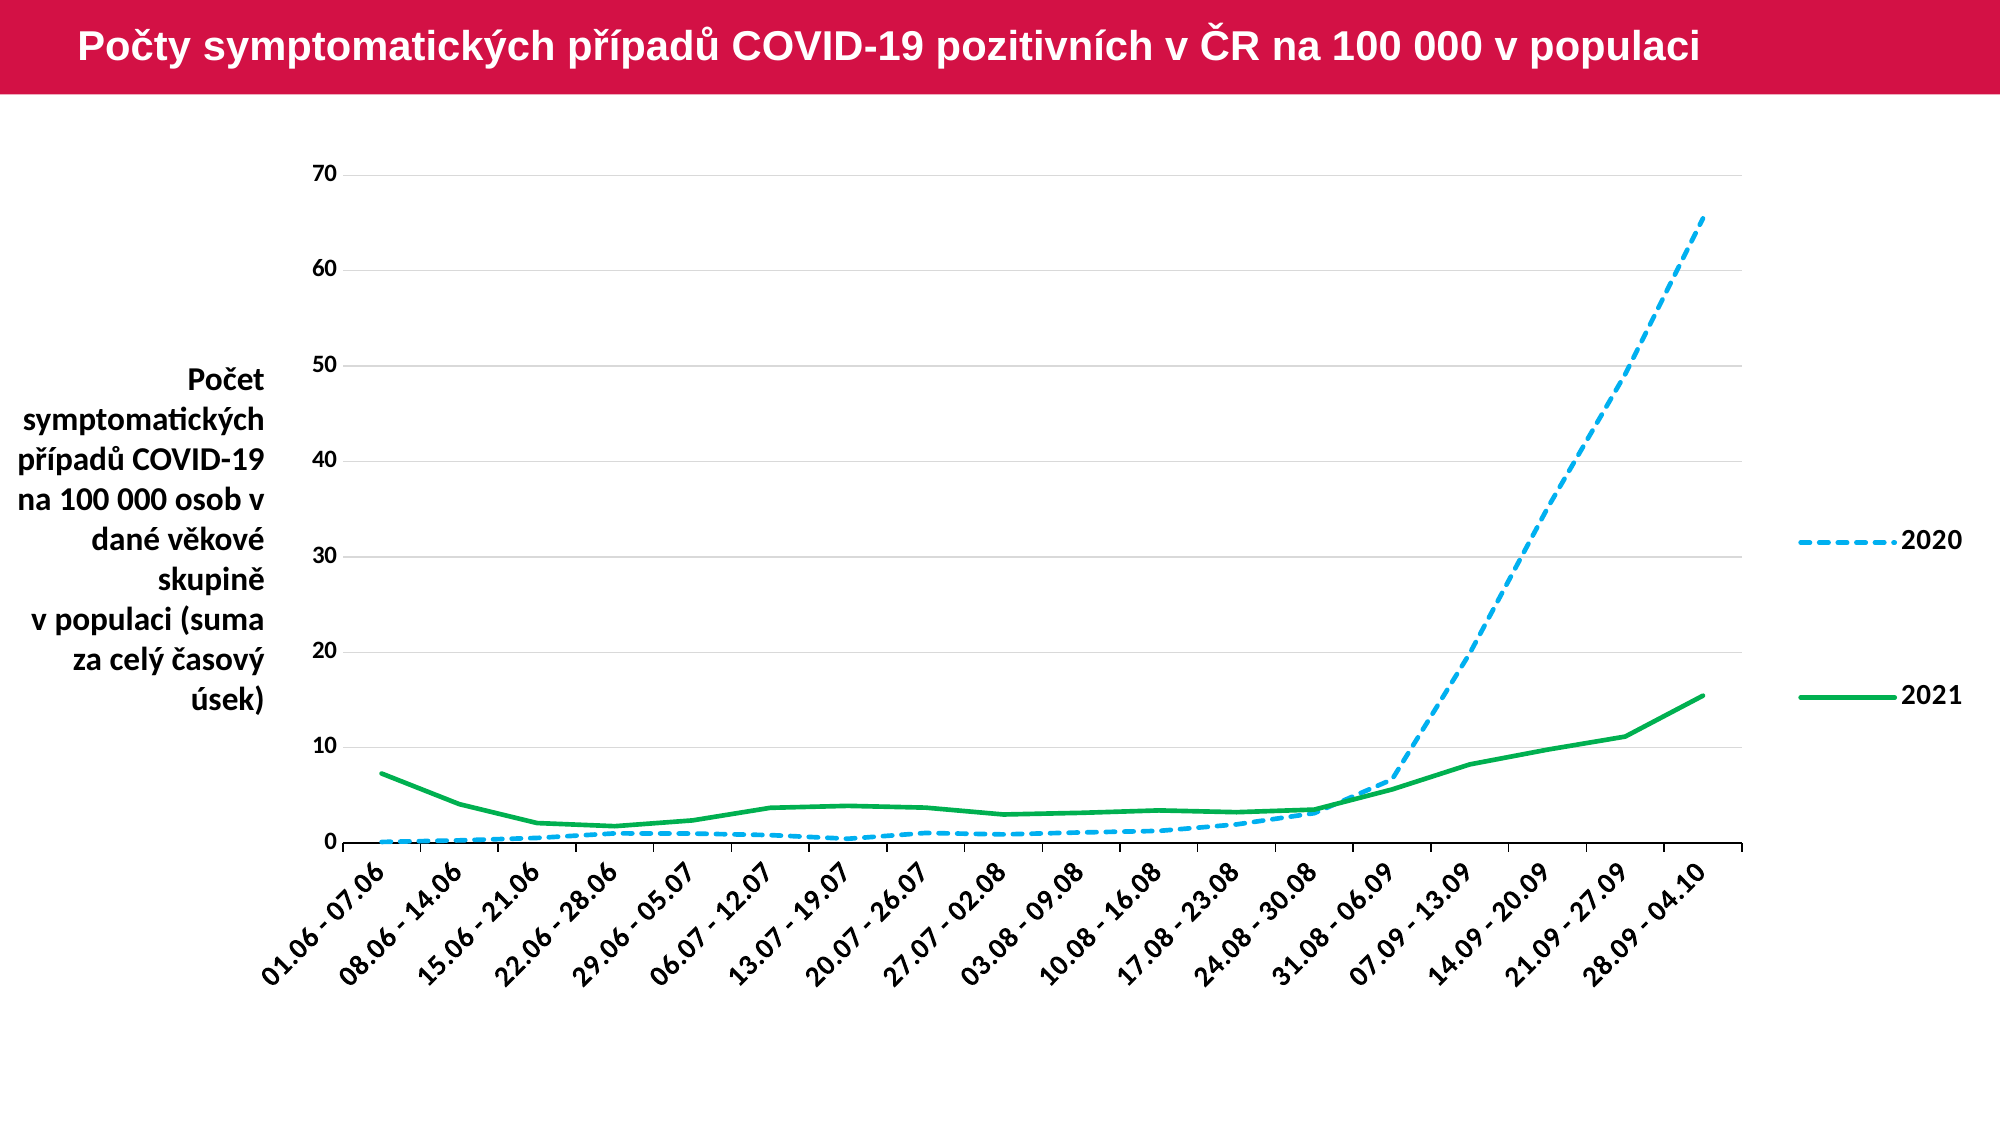

# Počty symptomatických případů COVID-19 pozitivních v ČR na 100 000 v populaci

### Chart

| Category | 2020 | 2021 |
|---|---|---|
| 01.06 - 07.06 | 0.112130911 | 7.288509188707 |
| 08.06 - 14.06 | 0.280327276 | 4.074089751636 |
| 15.06 - 21.06 | 0.532621825 | 2.093110331116 |
| 22.06 - 28.06 | 1.009178195 | 1.766061841879 |
| 29.06 - 05.07 | 0.99048971 | 2.373437607604 |
| 06.07 - 12.07 | 0.831637587 | 3.690975807101 |
| 13.07 - 19.07 | 0.448523642 | 3.896549143193 |
| 20.07 - 26.07 | 1.055899408 | 3.709664292201 |
| 27.07 - 02.08 | 0.906391527 | 2.99015761588 |
| 03.08 - 09.08 | 1.111964863 | 3.167698224322 |
| 10.08 - 16.08 | 1.270816987 | 3.419992773162 |
| 17.08 - 23.08 | 1.952946693 | 3.23310792217 |
| 24.08 - 30.08 | 3.130321254 | 3.504090956109 |
| 31.08 - 06.09 | 6.662444938 | 5.615889772324 |
| 07.09 - 13.09 | 19.88454815 | 8.241621928769 |
| 14.09 - 20.09 | 35.1156635 | 9.792766192007 |
| 21.09 - 27.09 | 49.15071581 | 11.157025604252 |
| 28.09 - 04.10 | 65.48445179 | 15.44603293453 |
Počet symptomatických případů COVID-19 na 100 000 osob v dané věkové skupině v populaci (suma za celý časový úsek)